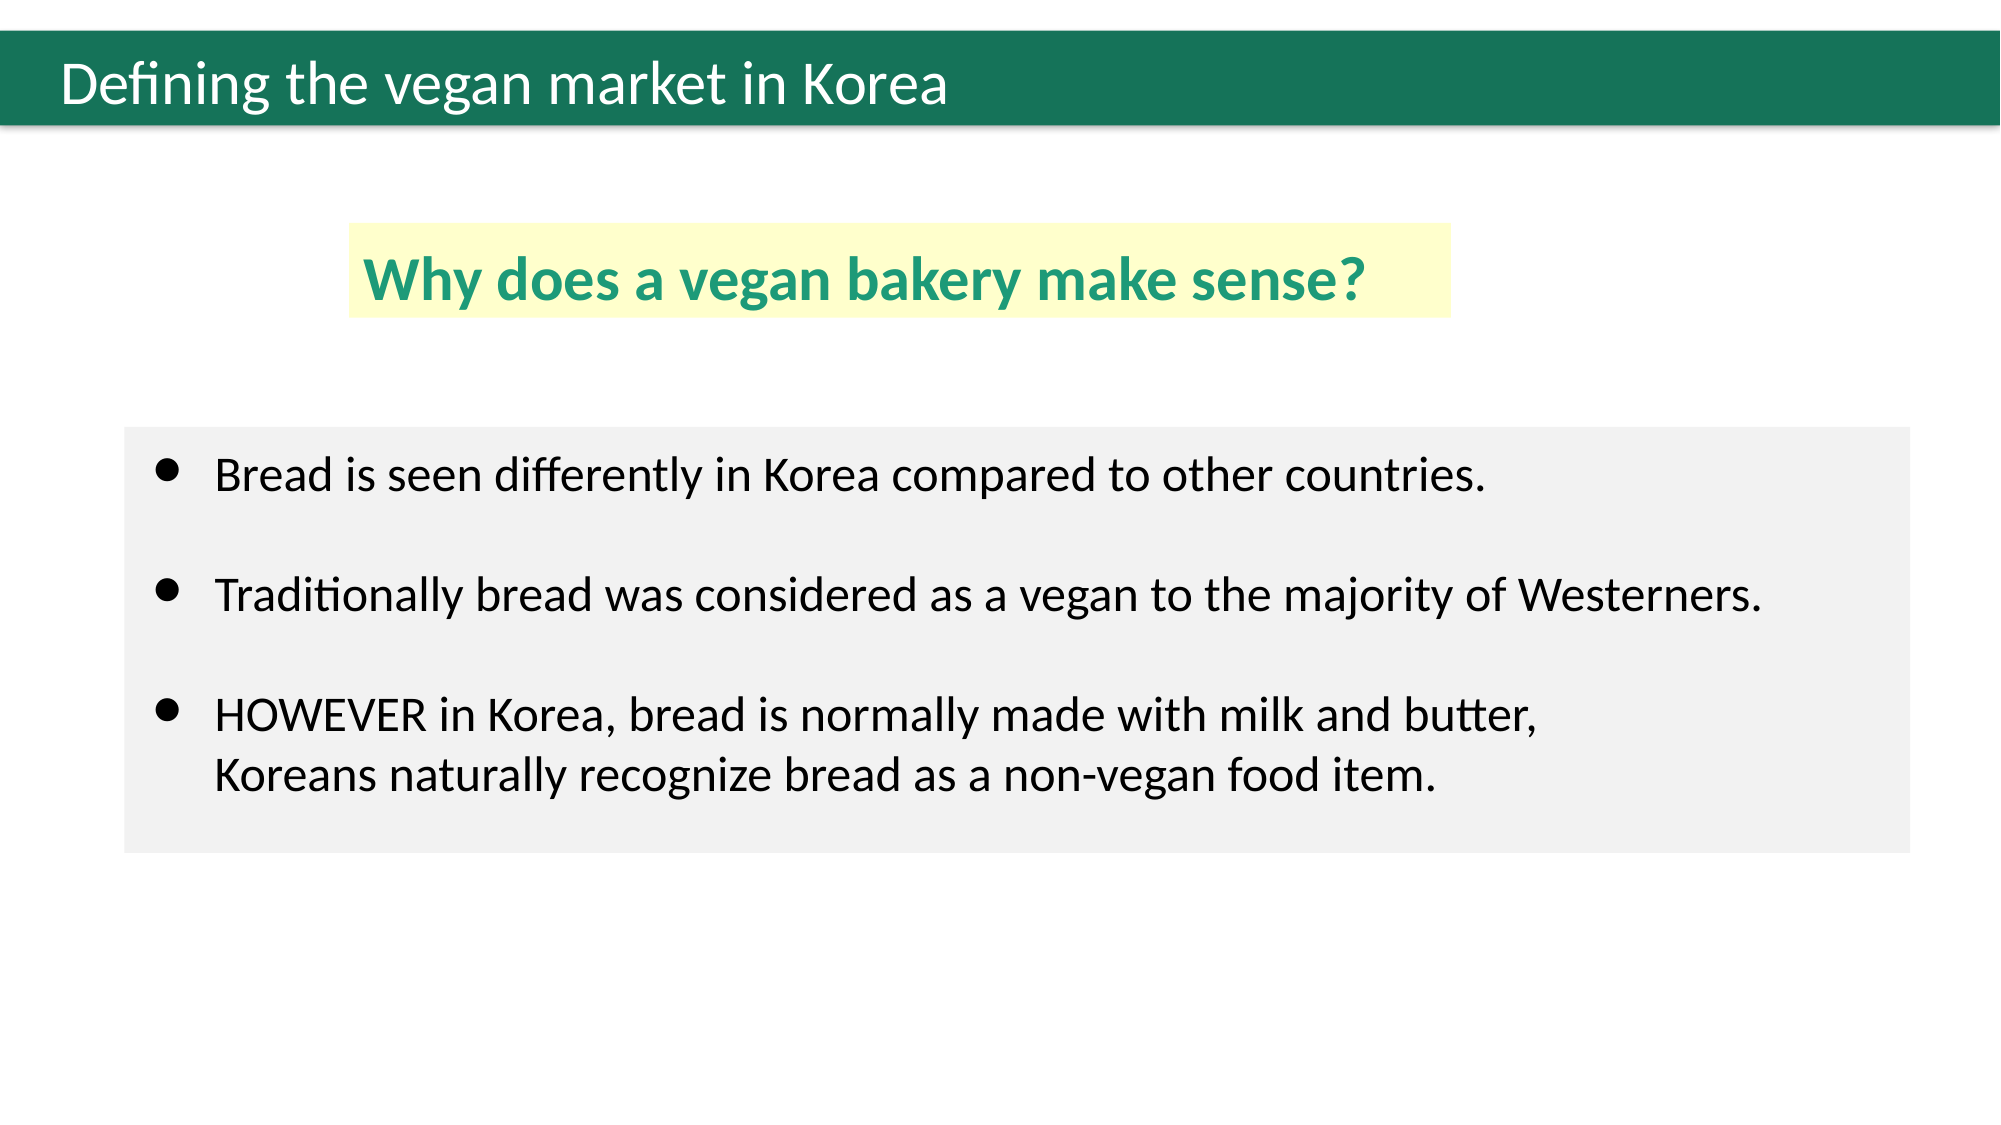

Defining the vegan market in Korea
Why does a vegan bakery make sense?
Bread is seen differently in Korea compared to other countries.

Traditionally bread was considered as a vegan to the majority of Westerners.

HOWEVER in Korea, bread is normally made with milk and butter,
Koreans naturally recognize bread as a non-vegan food item.